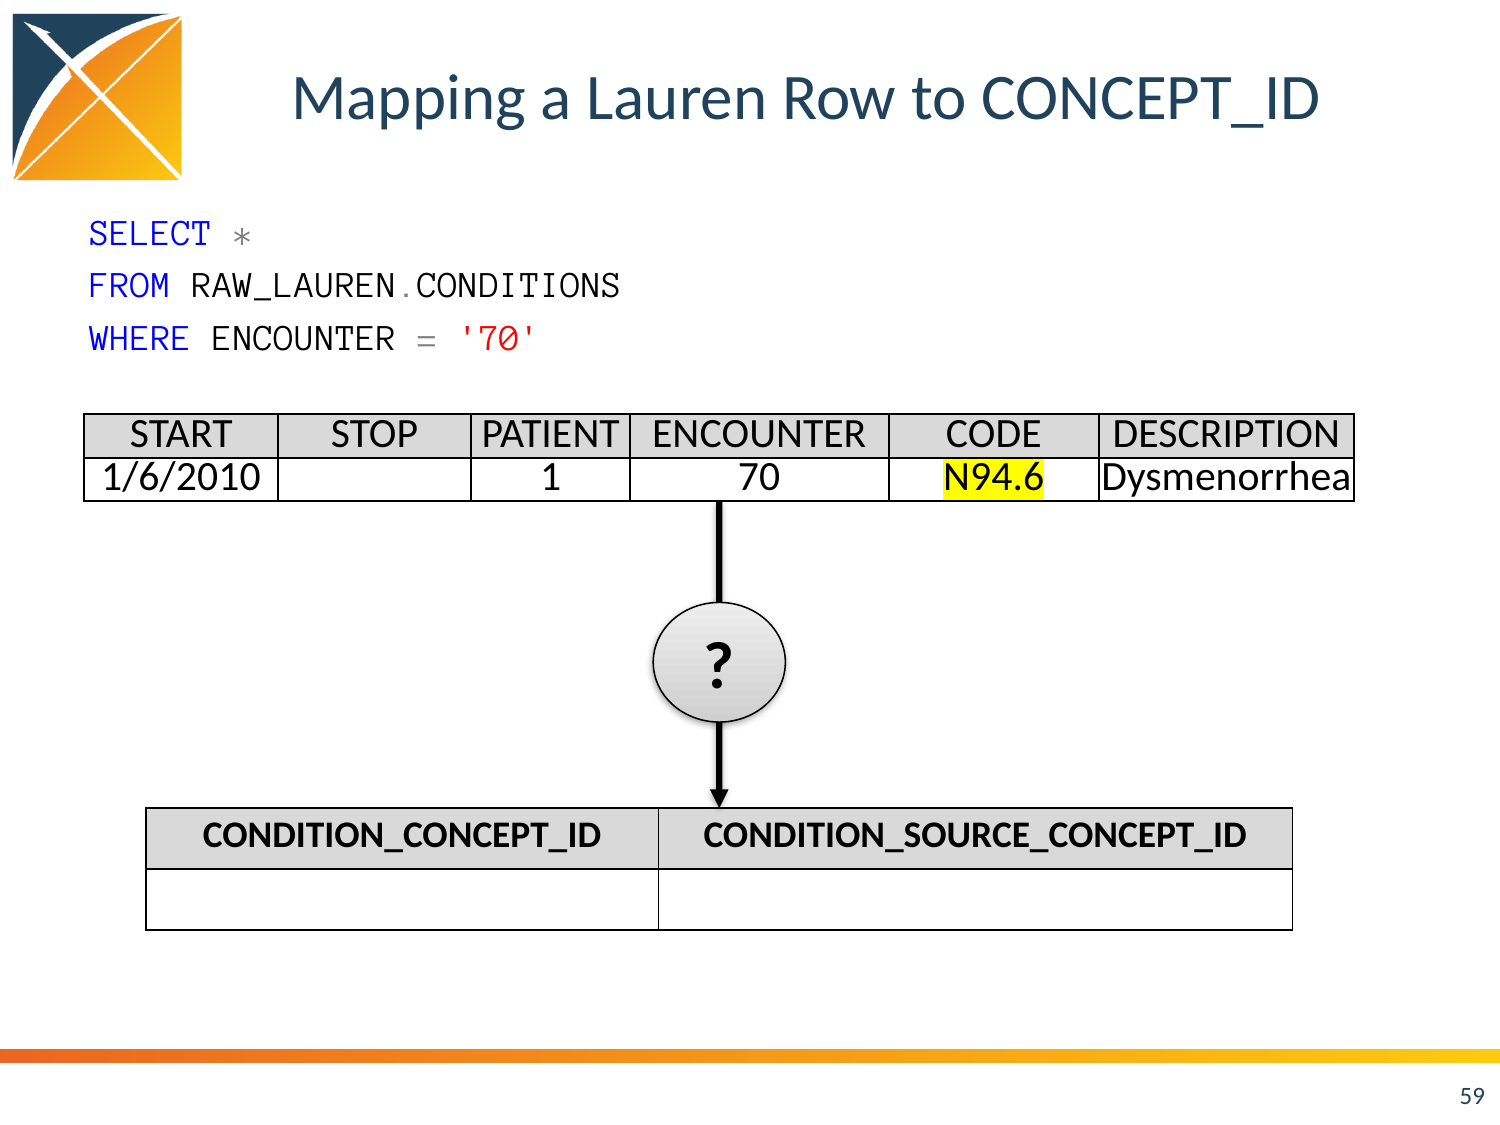

# Mapping a Lauren Row to CONCEPT_ID
SELECT *
FROM RAW_LAUREN.CONDITIONS
WHERE ENCOUNTER = '70'

| START | STOP | PATIENT | ENCOUNTER | CODE | DESCRIPTION |
| --- | --- | --- | --- | --- | --- |
| 1/6/2010 |  | 1 | 70 | N94.6 | Dysmenorrhea |
?
| CONDITION\_CONCEPT\_ID | CONDITION\_SOURCE\_CONCEPT\_ID |
| --- | --- |
|  |  |
59